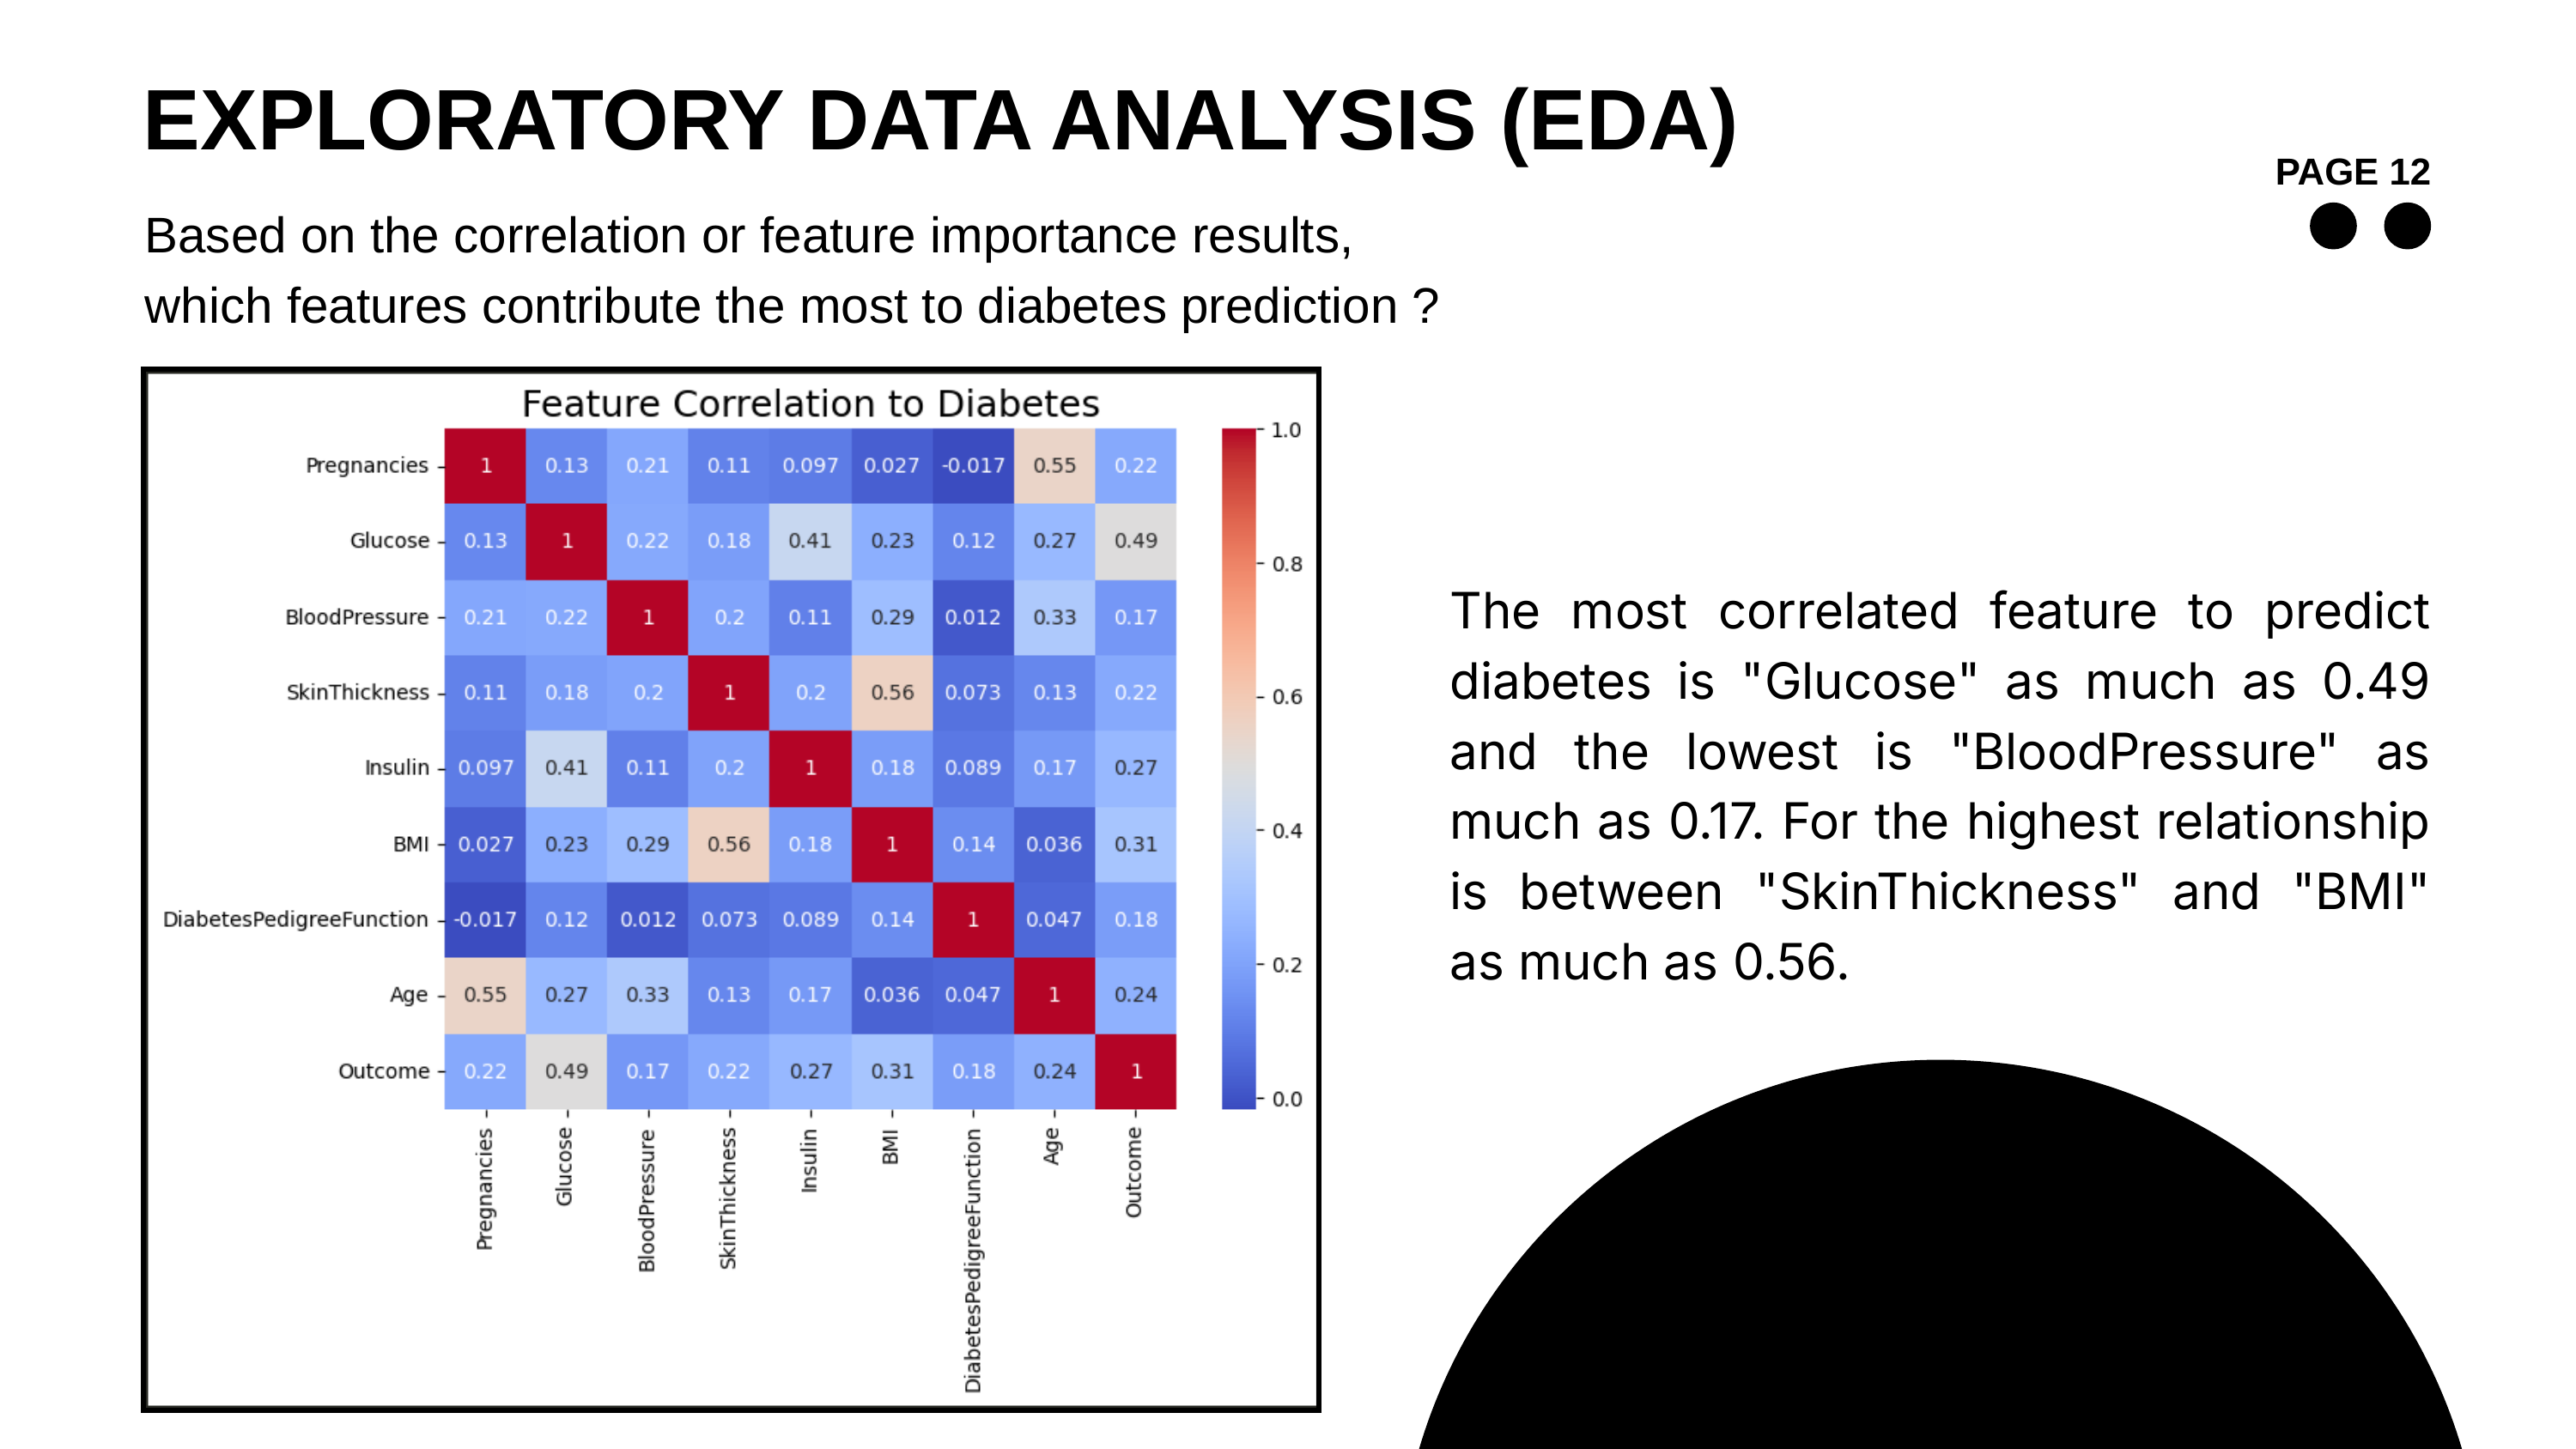

EXPLORATORY DATA ANALYSIS (EDA)
PAGE 12
Based on the correlation or feature importance results, which features contribute the most to diabetes prediction ?

The most correlated feature to predict diabetes is "Glucose" as much as 0.49 and the lowest is "BloodPressure" as much as 0.17. For the highest relationship is between "SkinThickness" and "BMI" as much as 0.56.